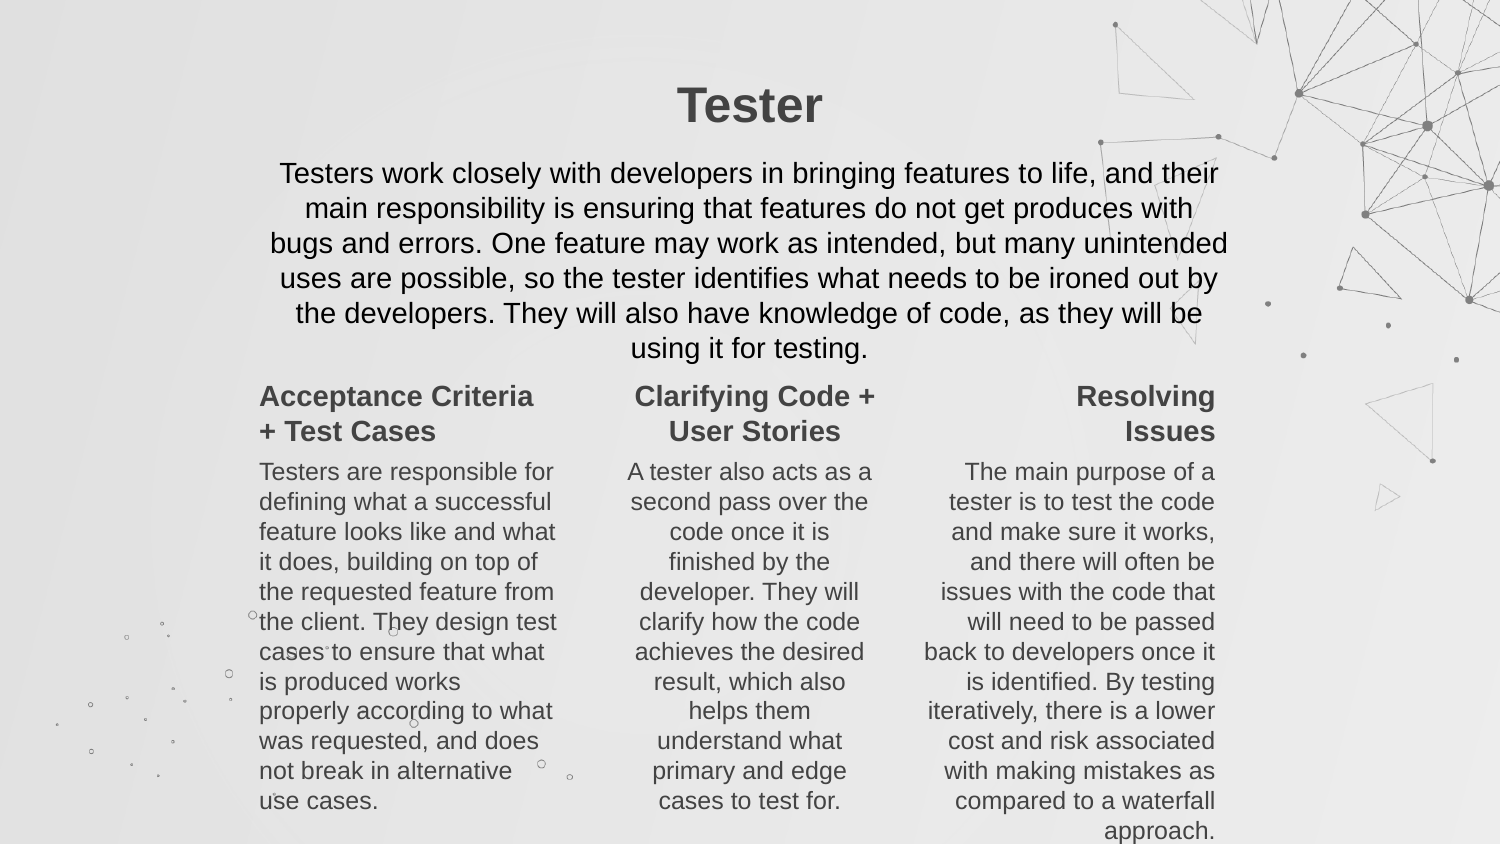

# Tester
Testers work closely with developers in bringing features to life, and their main responsibility is ensuring that features do not get produces with bugs and errors. One feature may work as intended, but many unintended uses are possible, so the tester identifies what needs to be ironed out by the developers. They will also have knowledge of code, as they will be using it for testing.
Resolving
Issues
Clarifying Code + User Stories
Acceptance Criteria
+ Test Cases
A tester also acts as a second pass over the code once it is finished by the developer. They will clarify how the code achieves the desired result, which also helps them understand what primary and edge cases to test for.
Testers are responsible for defining what a successful feature looks like and what it does, building on top of the requested feature from the client. They design test cases to ensure that what is produced works properly according to what was requested, and does not break in alternative use cases.
The main purpose of a tester is to test the code and make sure it works, and there will often be issues with the code that will need to be passed back to developers once it is identified. By testing iteratively, there is a lower cost and risk associated with making mistakes as compared to a waterfall approach.